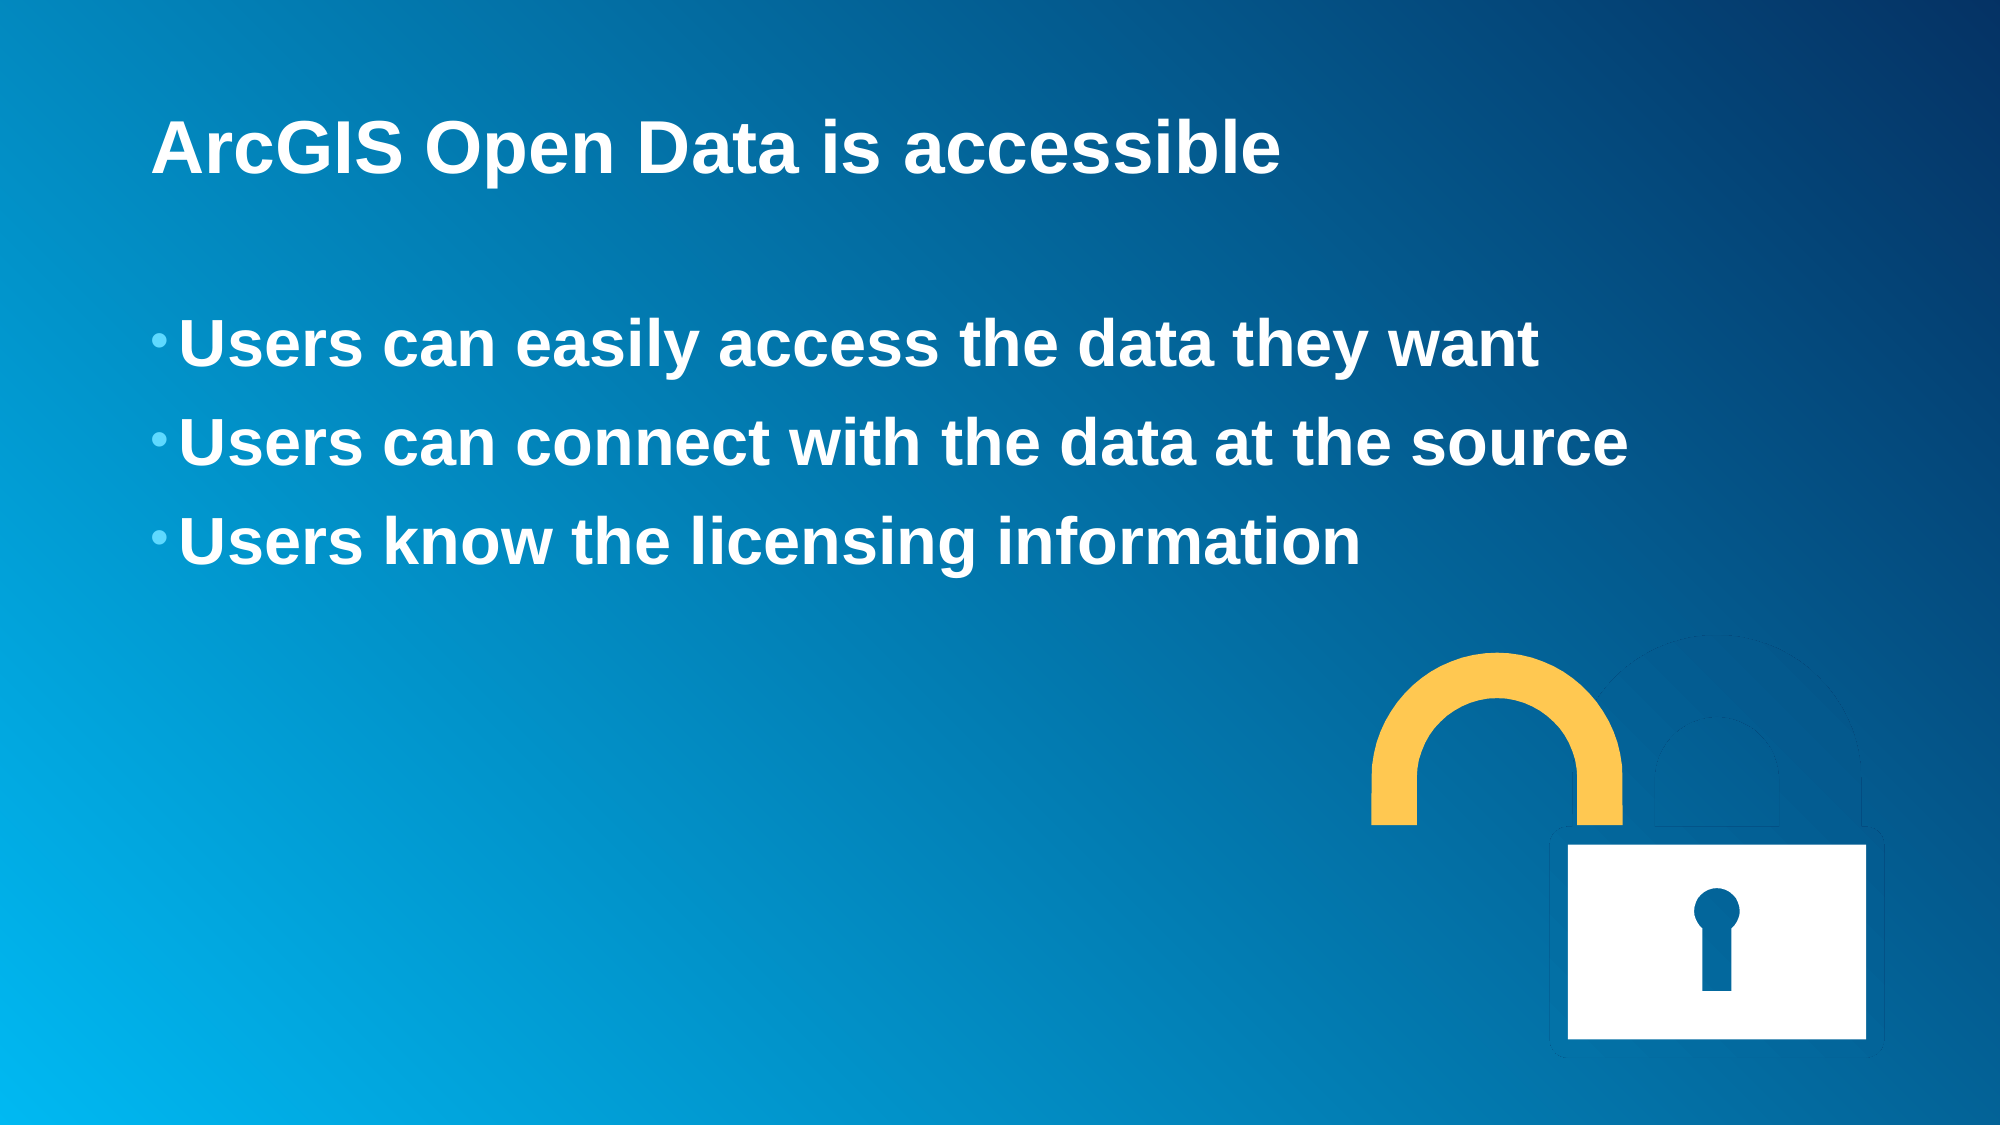

# ArcGIS Open Data is accessible
Users can easily access the data they want
Users can connect with the data at the source
Users know the licensing information